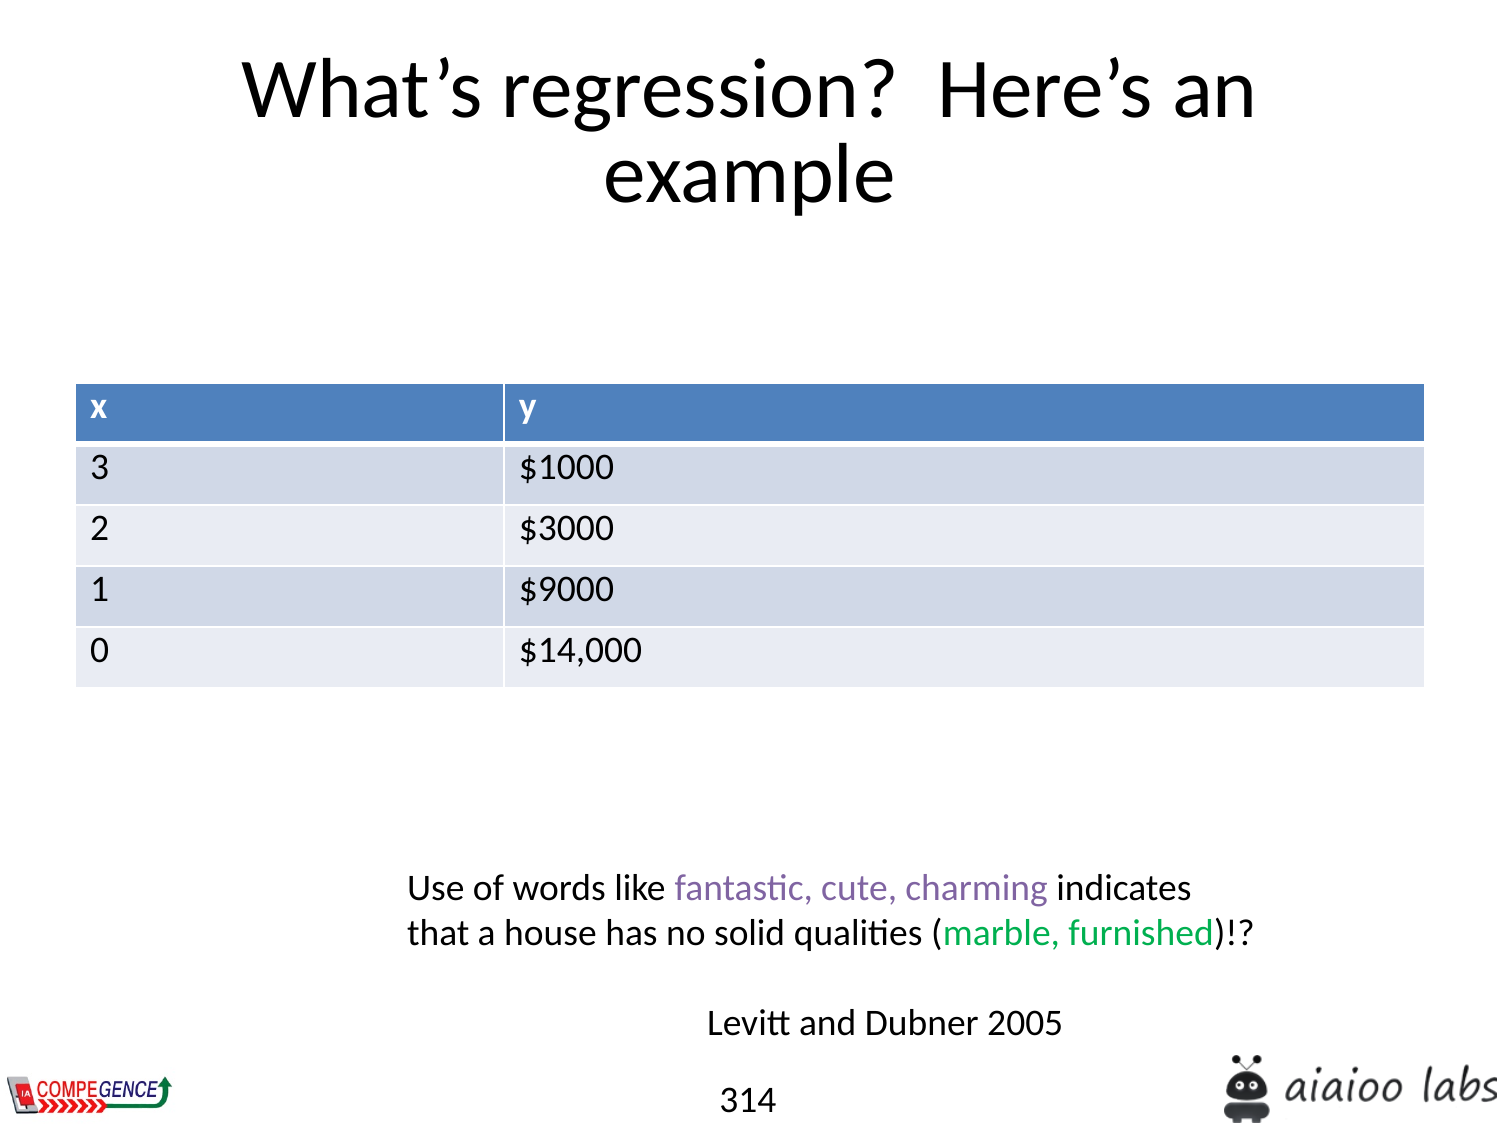

# What’s regression?  Here’s an example
| x | y |
| --- | --- |
| 3 | $1000 |
| 2 | $3000 |
| 1 | $9000 |
| 0 | $14,000 |
Use of words like fantastic, cute, charming indicates
that a house has no solid qualities (marble, furnished)!?

		Levitt and Dubner 2005